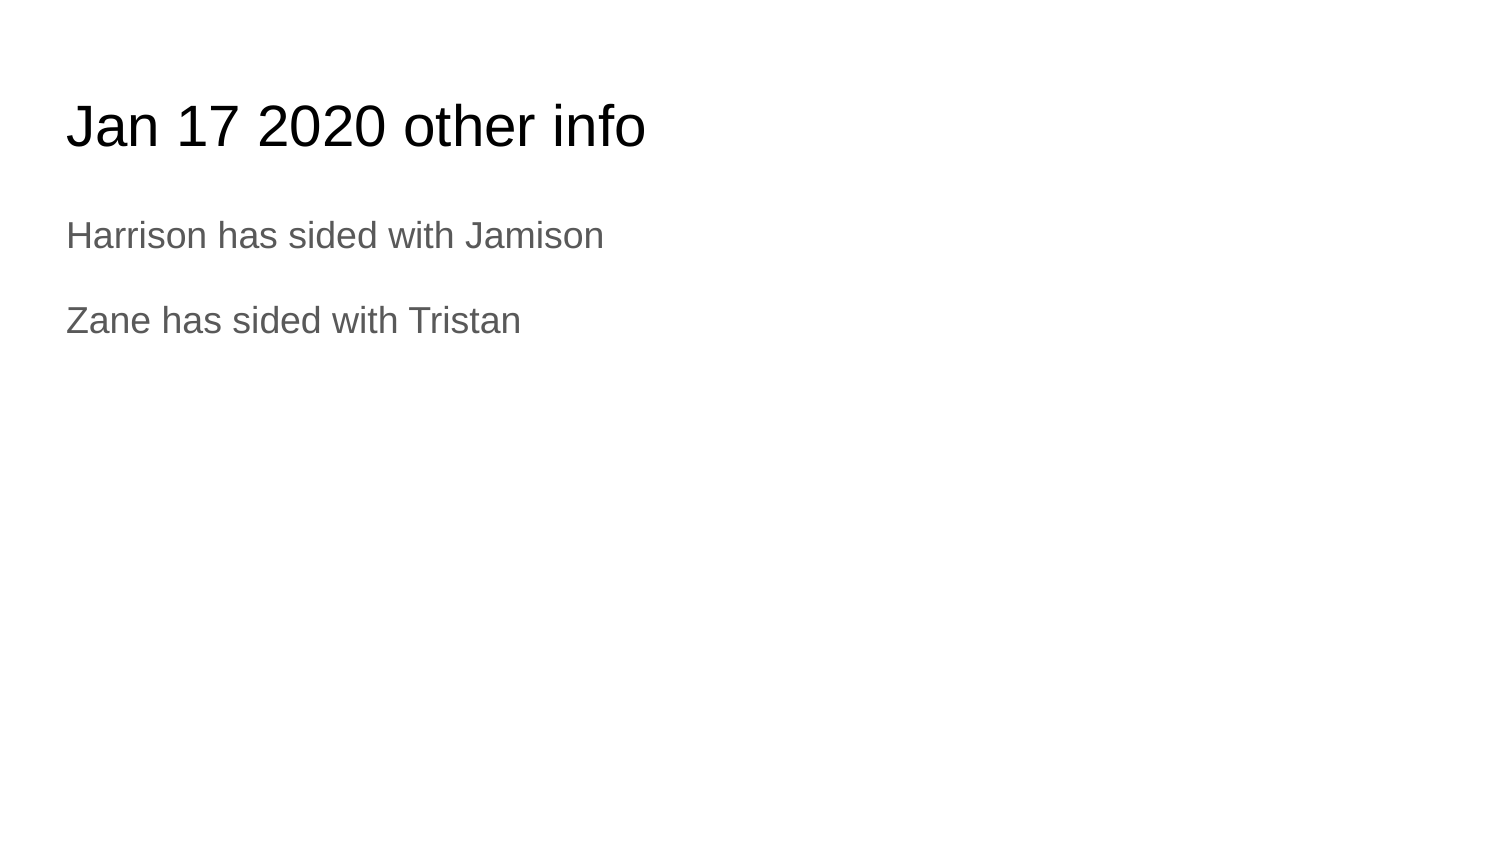

# Jan 17 2020 other info
Harrison has sided with Jamison
Zane has sided with Tristan